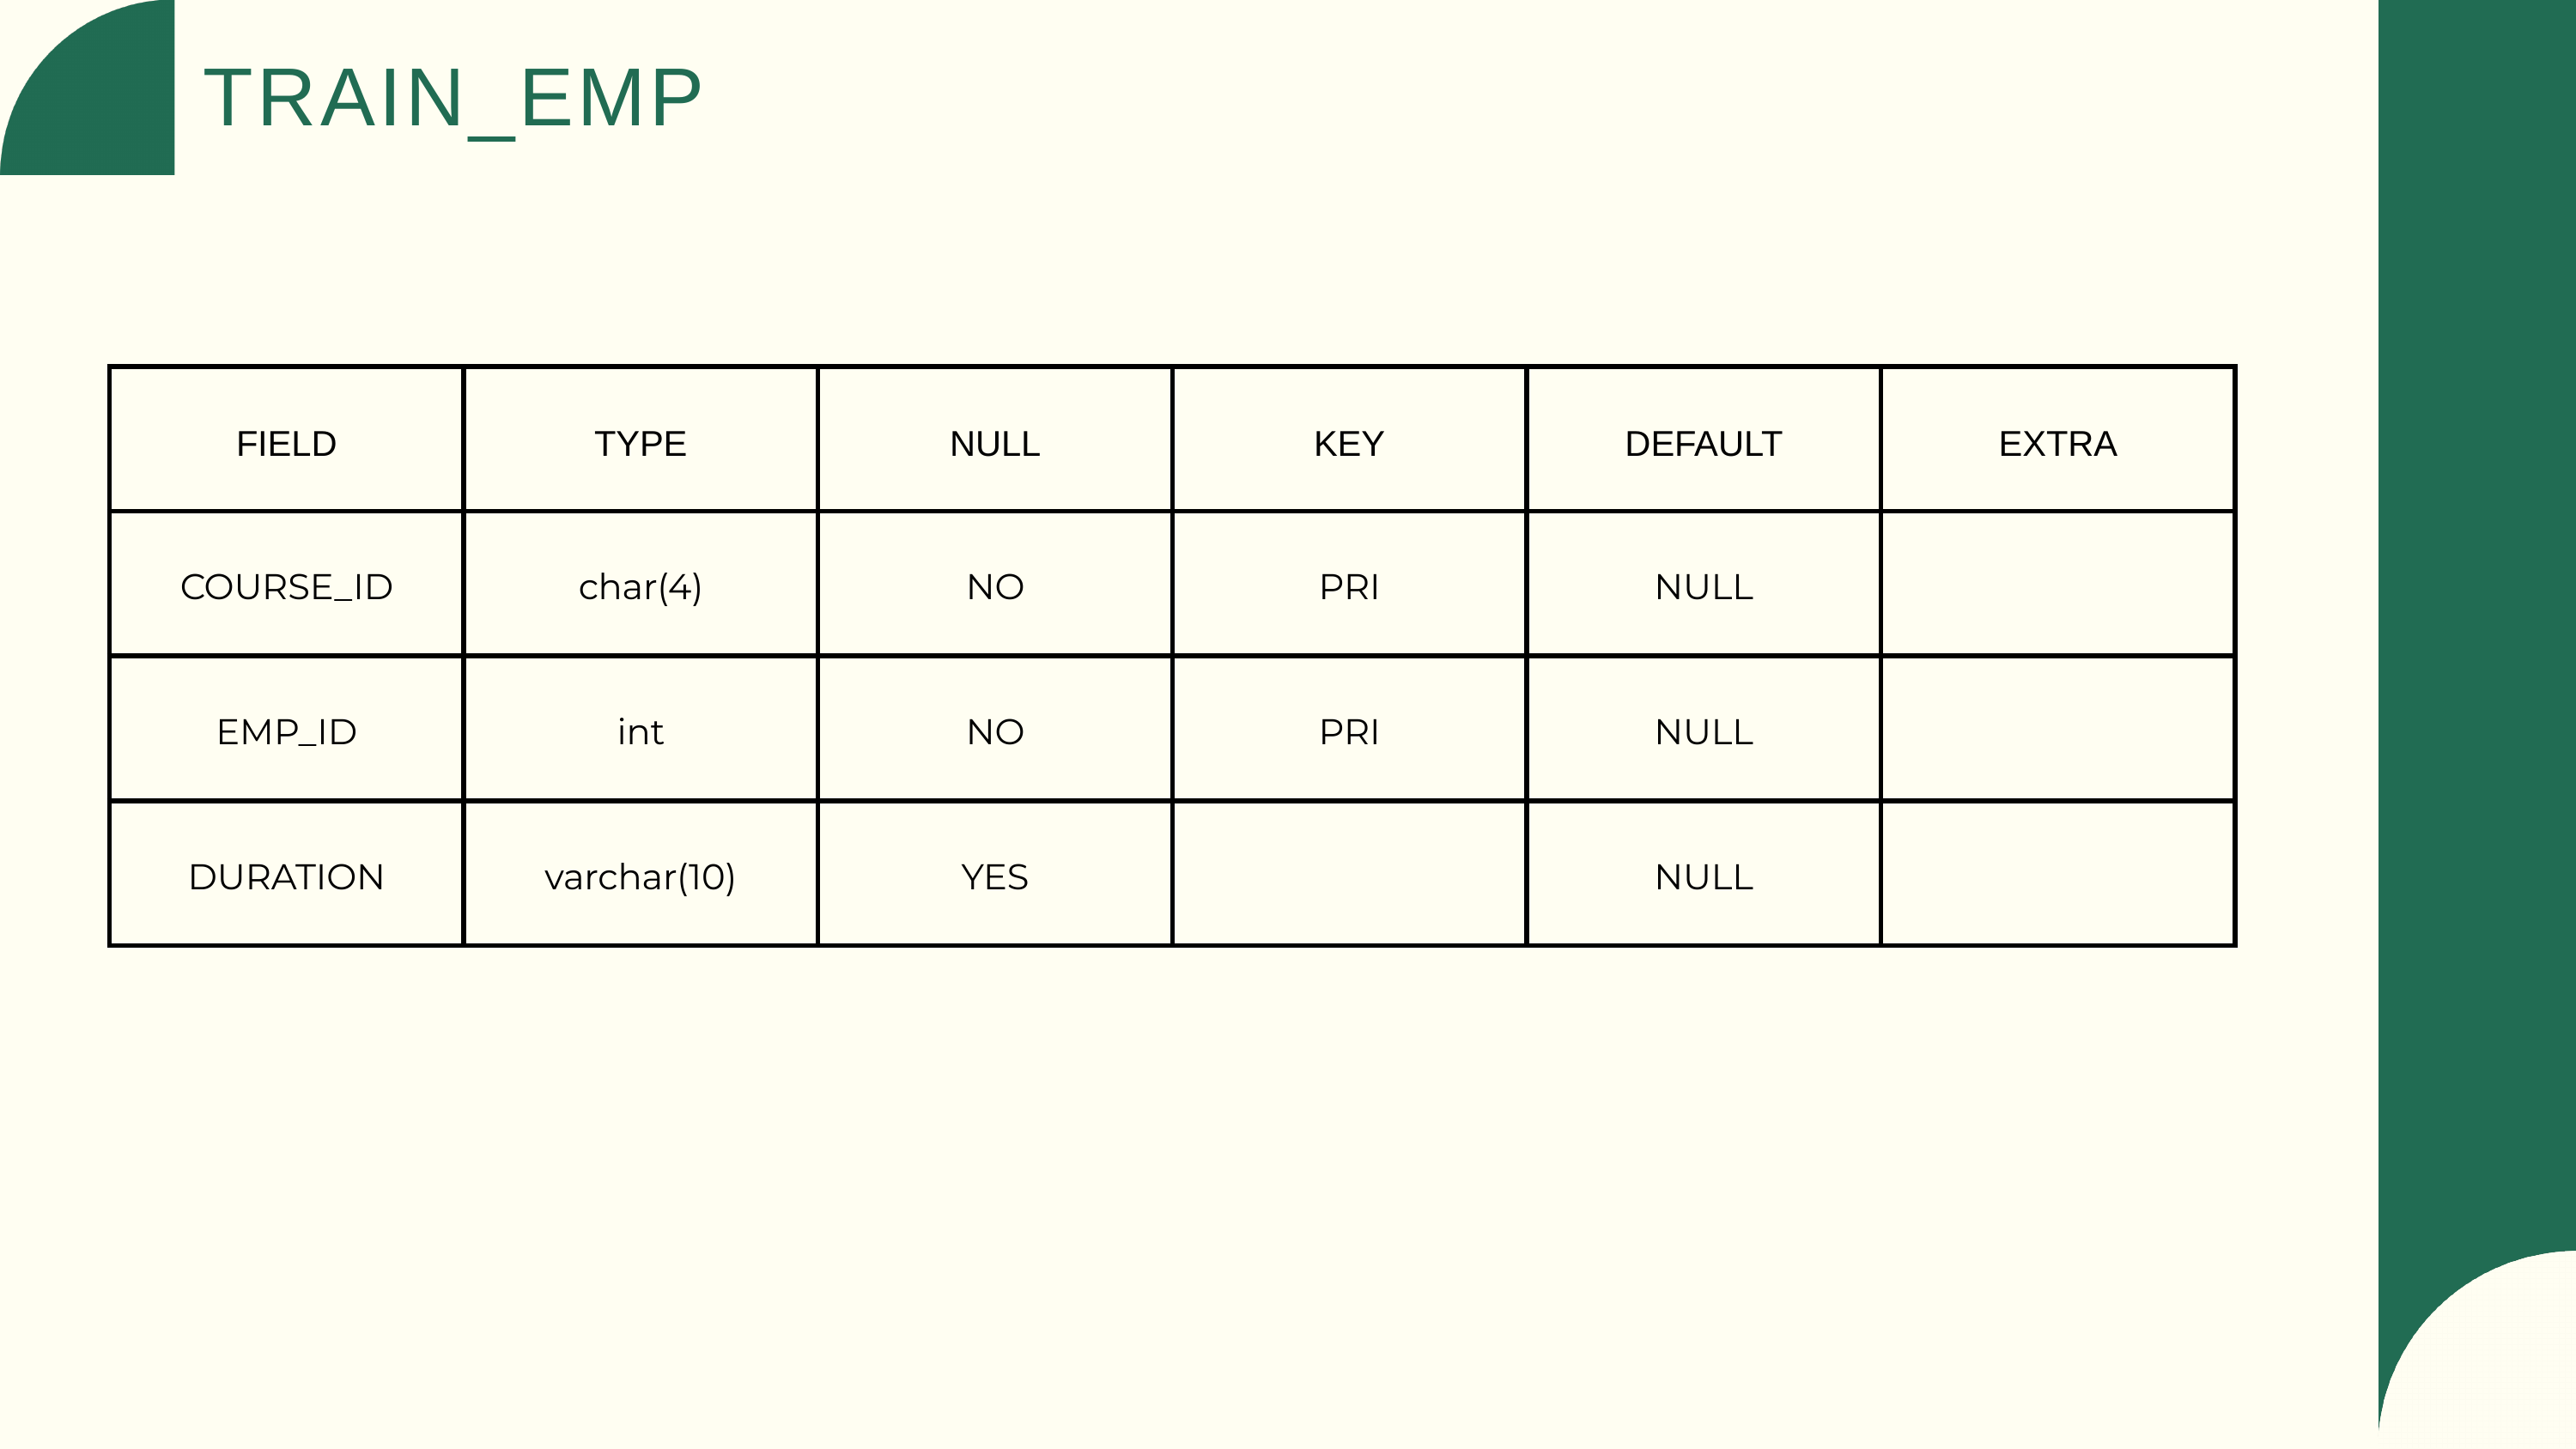

TRAIN_EMP
| FIELD | TYPE | NULL | KEY | DEFAULT | EXTRA |
| --- | --- | --- | --- | --- | --- |
| COURSE\_ID | char(4) | NO | PRI | NULL |  |
| EMP\_ID | int | NO | PRI | NULL |  |
| DURATION | varchar(10) | YES |  | NULL |  |